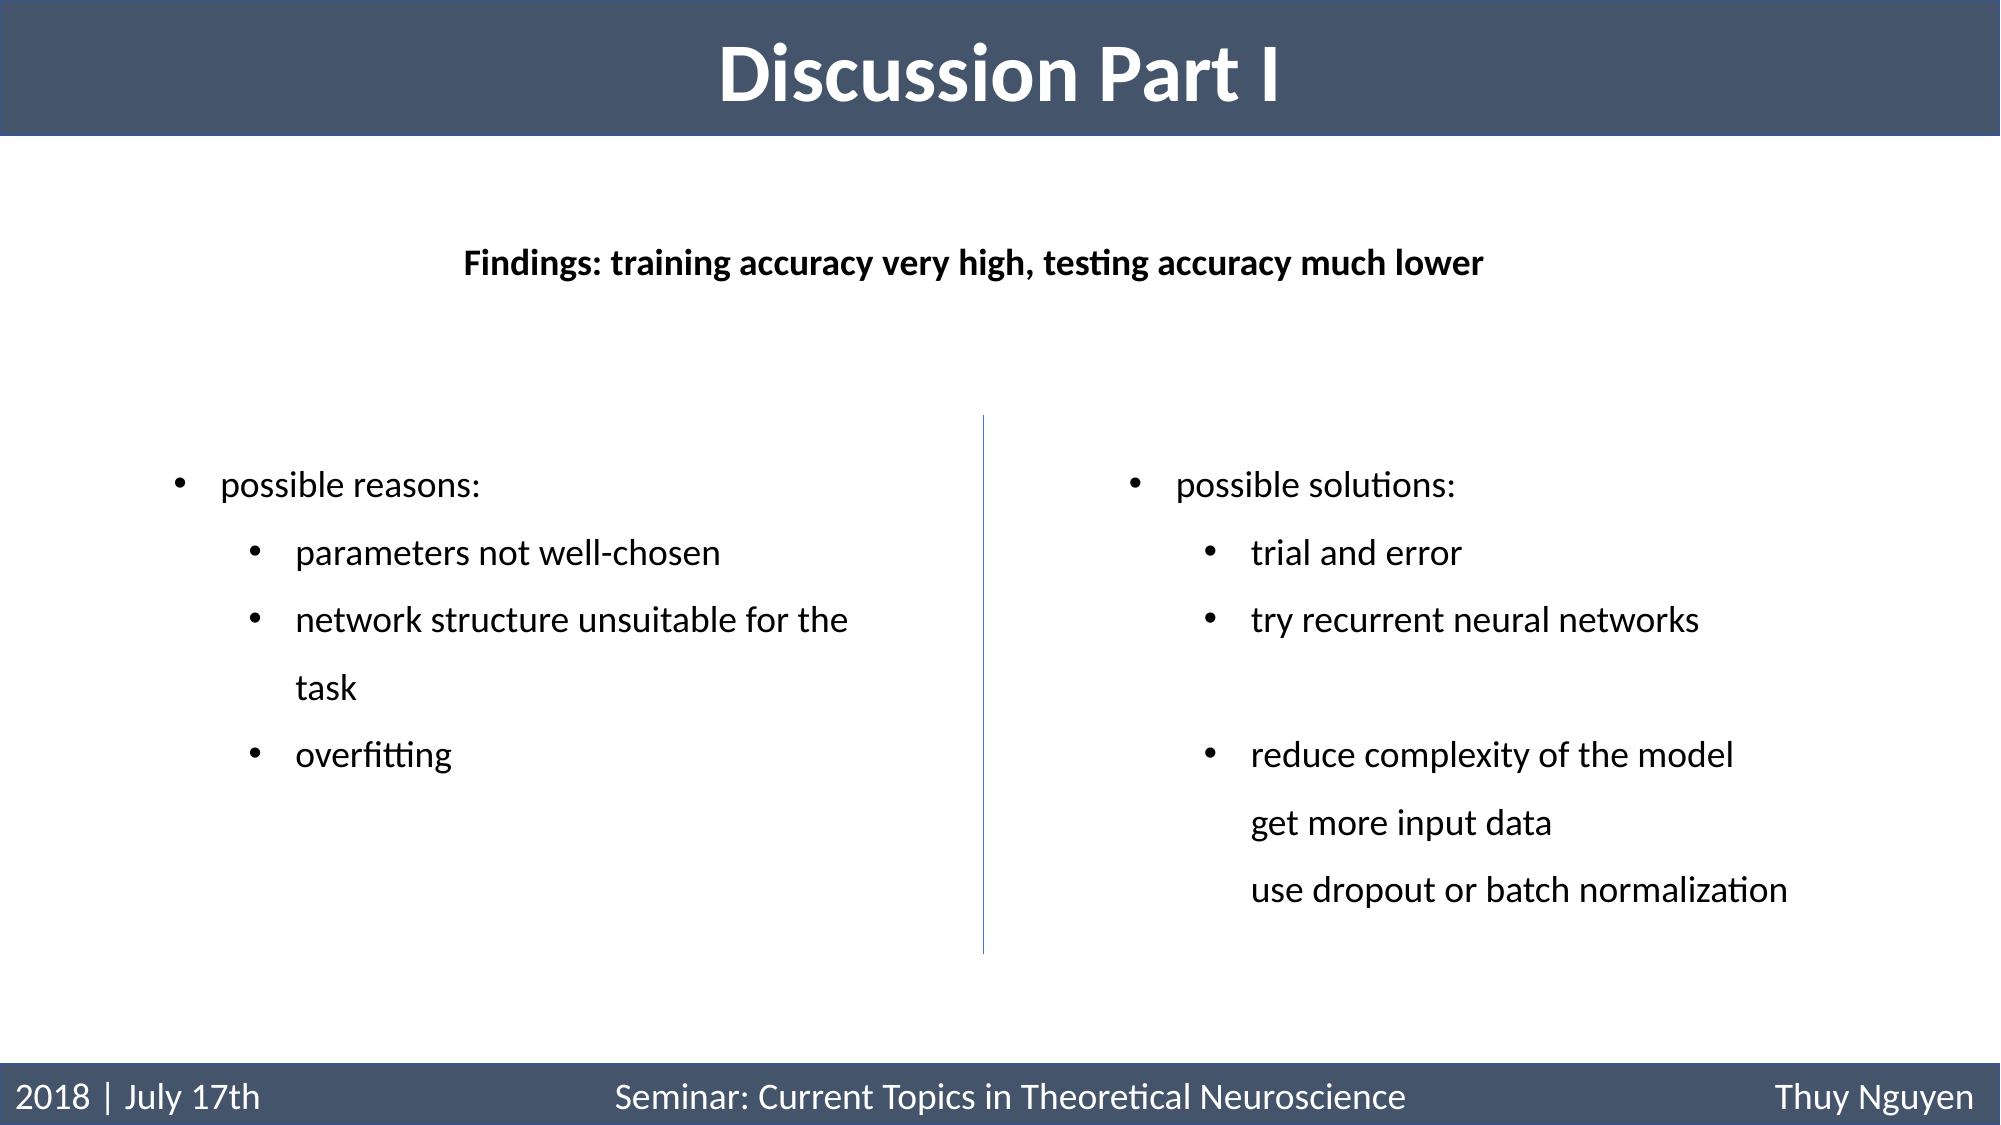

Discussion Part I
Findings: training accuracy very high, testing accuracy much lower
possible reasons:
parameters not well-chosen
network structure unsuitable for the task
overfitting
possible solutions:
trial and error
try recurrent neural networks
reduce complexity of the model
get more input data
use dropout or batch normalization

2018 | July 17th			Seminar: Current Topics in Theoretical Neuroscience		             Thuy Nguyen